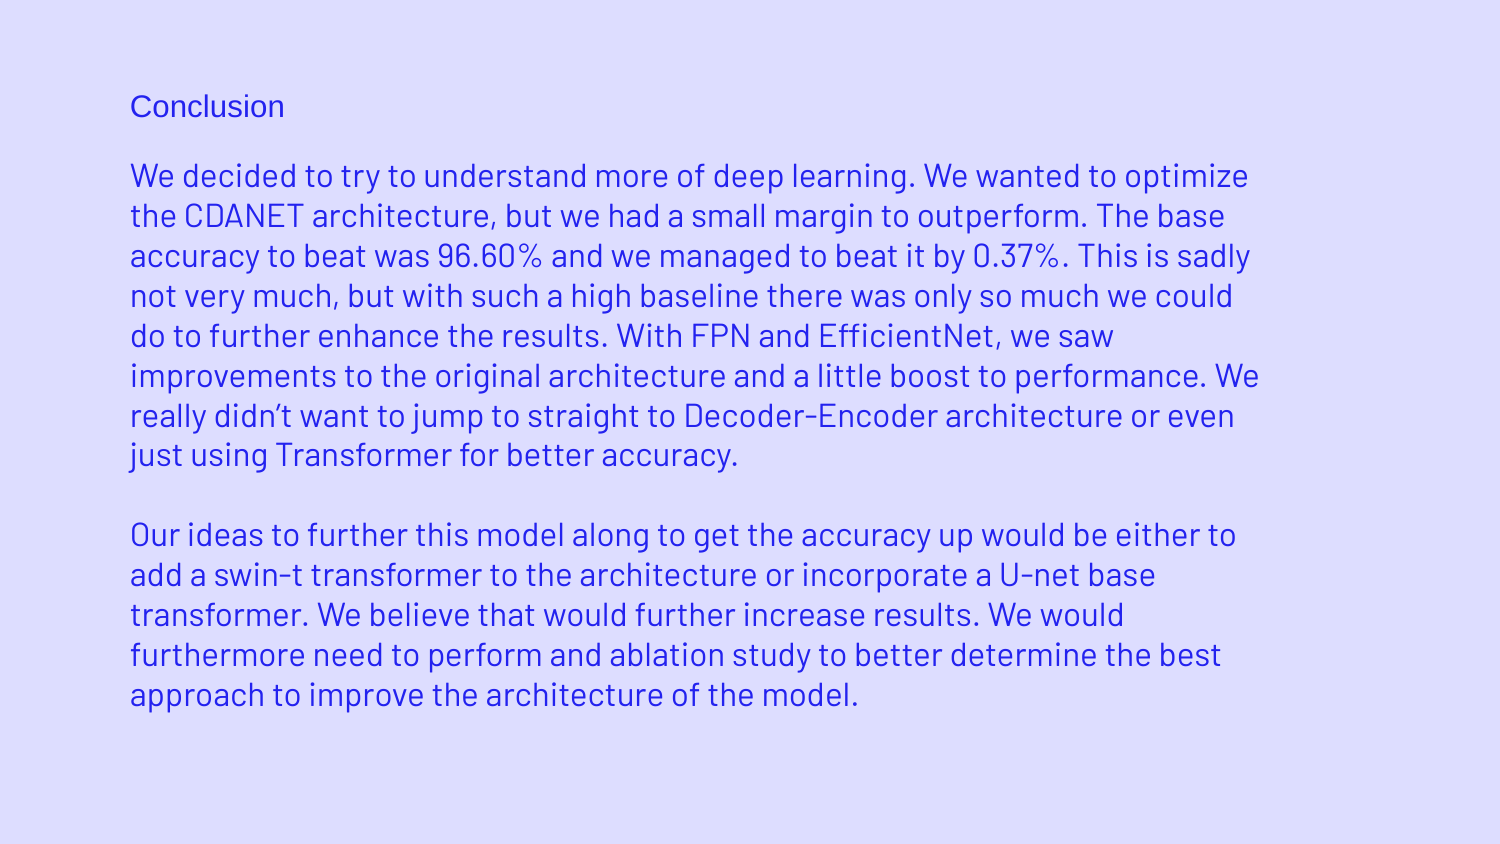

Conclusion
We decided to try to understand more of deep learning. We wanted to optimize the CDANET architecture, but we had a small margin to outperform. The base accuracy to beat was 96.60% and we managed to beat it by 0.37%. This is sadly not very much, but with such a high baseline there was only so much we could do to further enhance the results. With FPN and EfficientNet, we saw improvements to the original architecture and a little boost to performance. We really didn’t want to jump to straight to Decoder-Encoder architecture or even just using Transformer for better accuracy.

Our ideas to further this model along to get the accuracy up would be either to add a swin-t transformer to the architecture or incorporate a U-net base transformer. We believe that would further increase results. We would furthermore need to perform and ablation study to better determine the best approach to improve the architecture of the model.